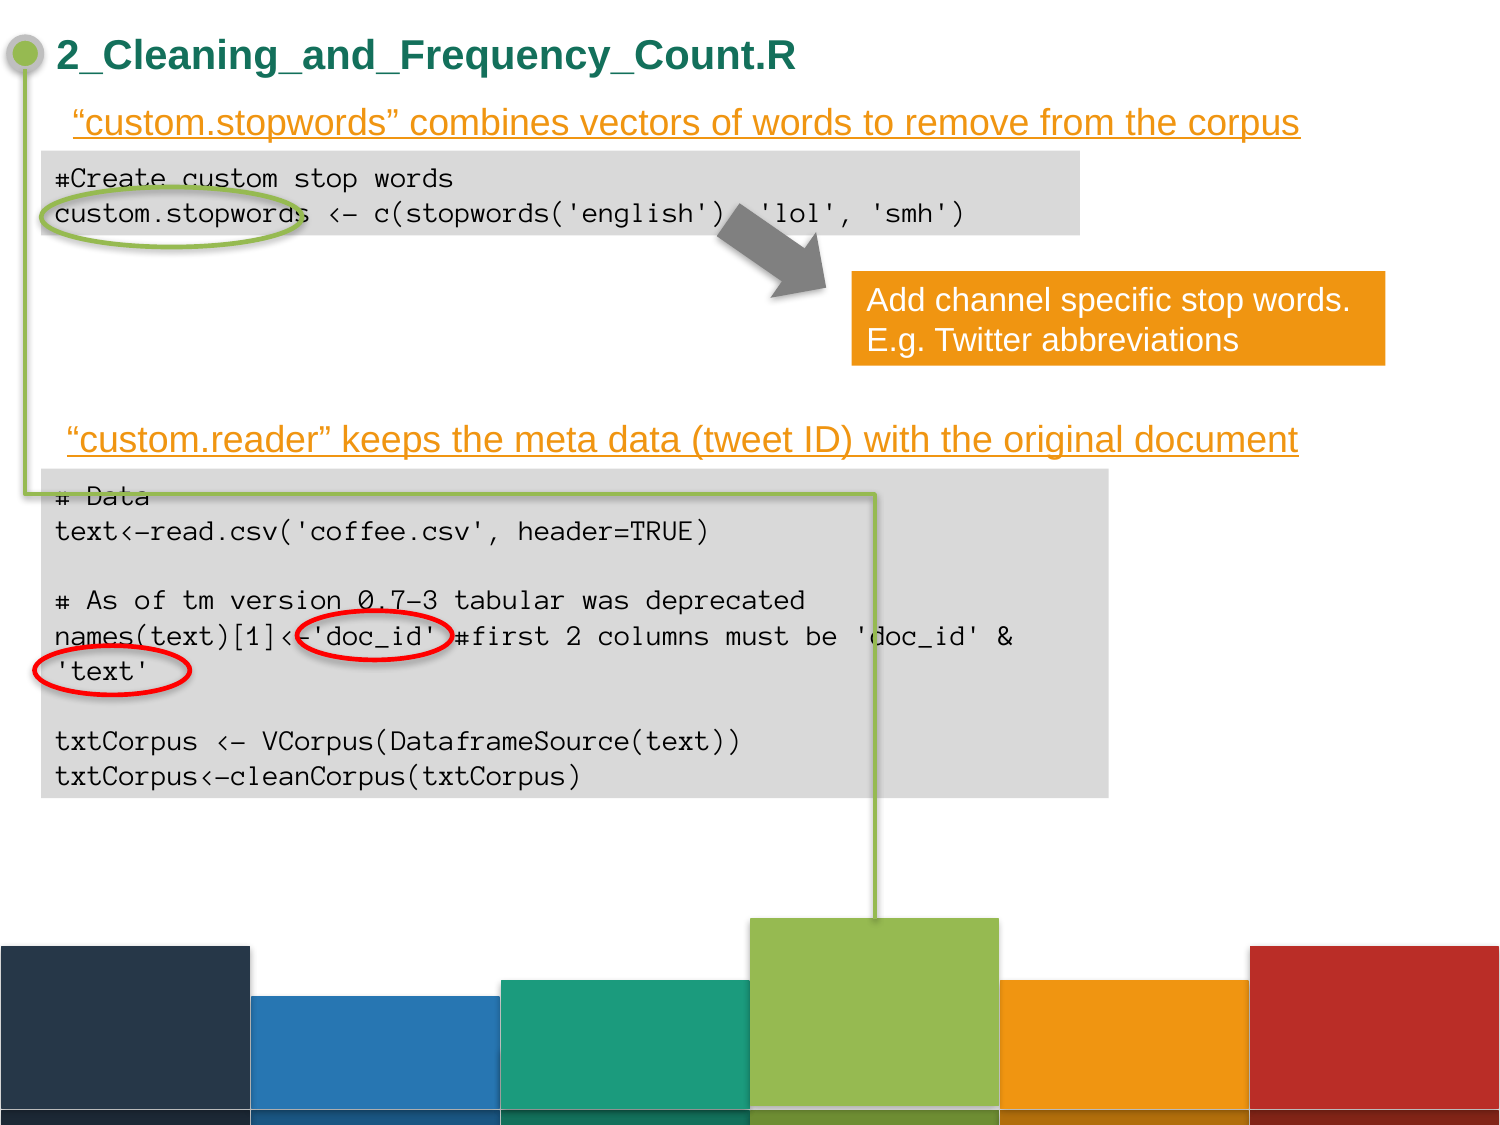

# 2_Cleaning_and_Frequency_Count.R

“custom.stopwords” combines vectors of words to remove from the corpus
#Create custom stop words
custom.stopwords <- c(stopwords('english'), 'lol', 'smh')

Add channel specific stop words.
E.g. Twitter abbreviations
“custom.reader” keeps the meta data (tweet ID) with the original document
# Data
text<-read.csv('coffee.csv', header=TRUE)

# As of tm version 0.7-3 tabular was deprecated
names(text)[1]<-'doc_id' #first 2 columns must be 'doc_id' & 'text'

txtCorpus <- VCorpus(DataframeSource(text))
txtCorpus<-cleanCorpus(txtCorpus)